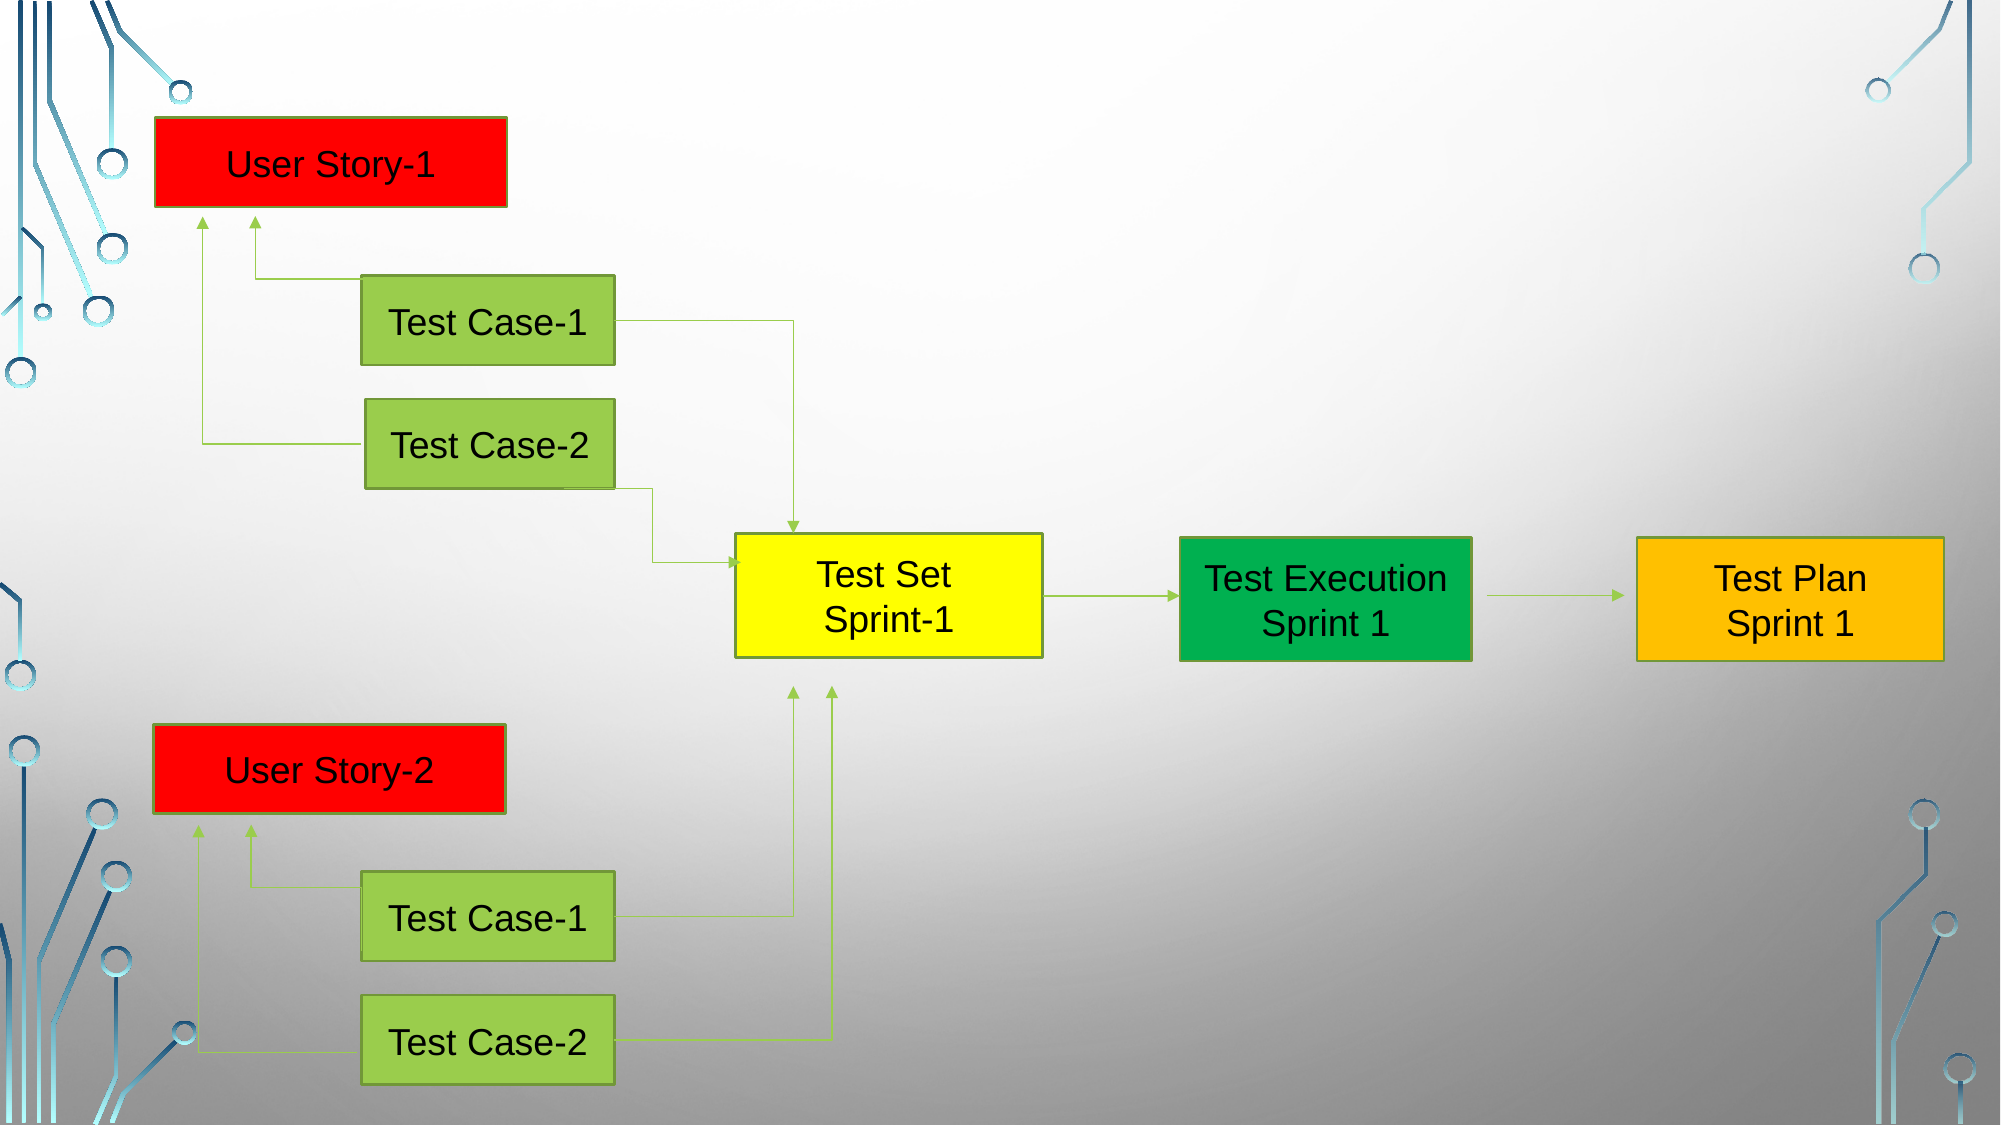

User Story-1
Test Case-1
Test Case-2
Test Set
Sprint-1
Test Plan
Sprint 1
Test Execution Sprint 1
User Story-2
Test Case-1
Test Case-2